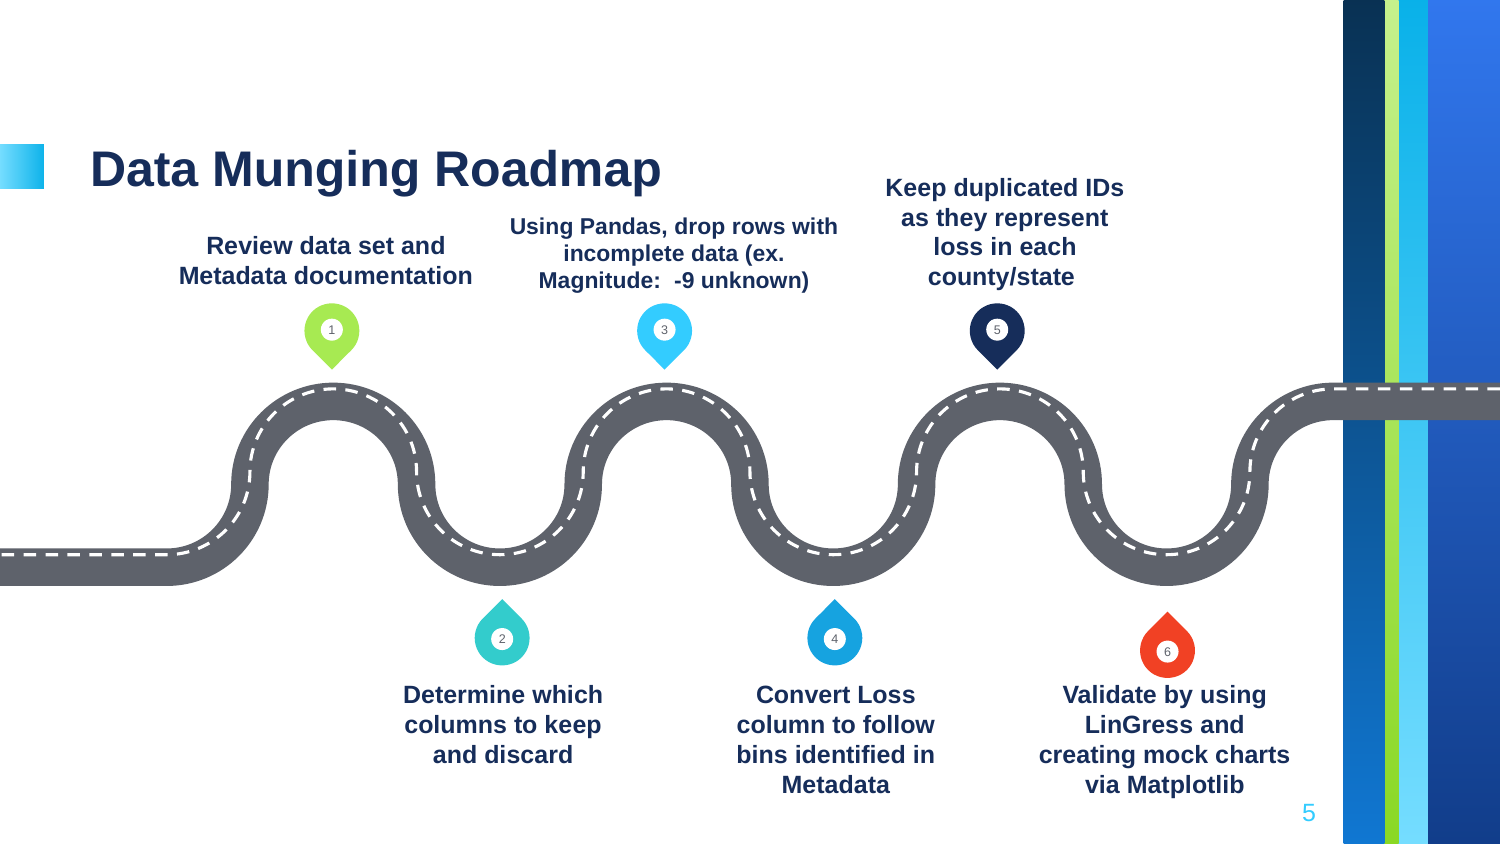

# Data Munging Roadmap
Keep duplicated IDs as they represent loss in each county/state

Review data set and Metadata documentation
Using Pandas, drop rows with incomplete data (ex. Magnitude:  -9 unknown)

1

3

5

2

4

6
Determine which columns to keep and discard

Convert Loss column to follow bins identified in Metadata

Validate by using LinGress and creating mock charts via Matplotlib

5